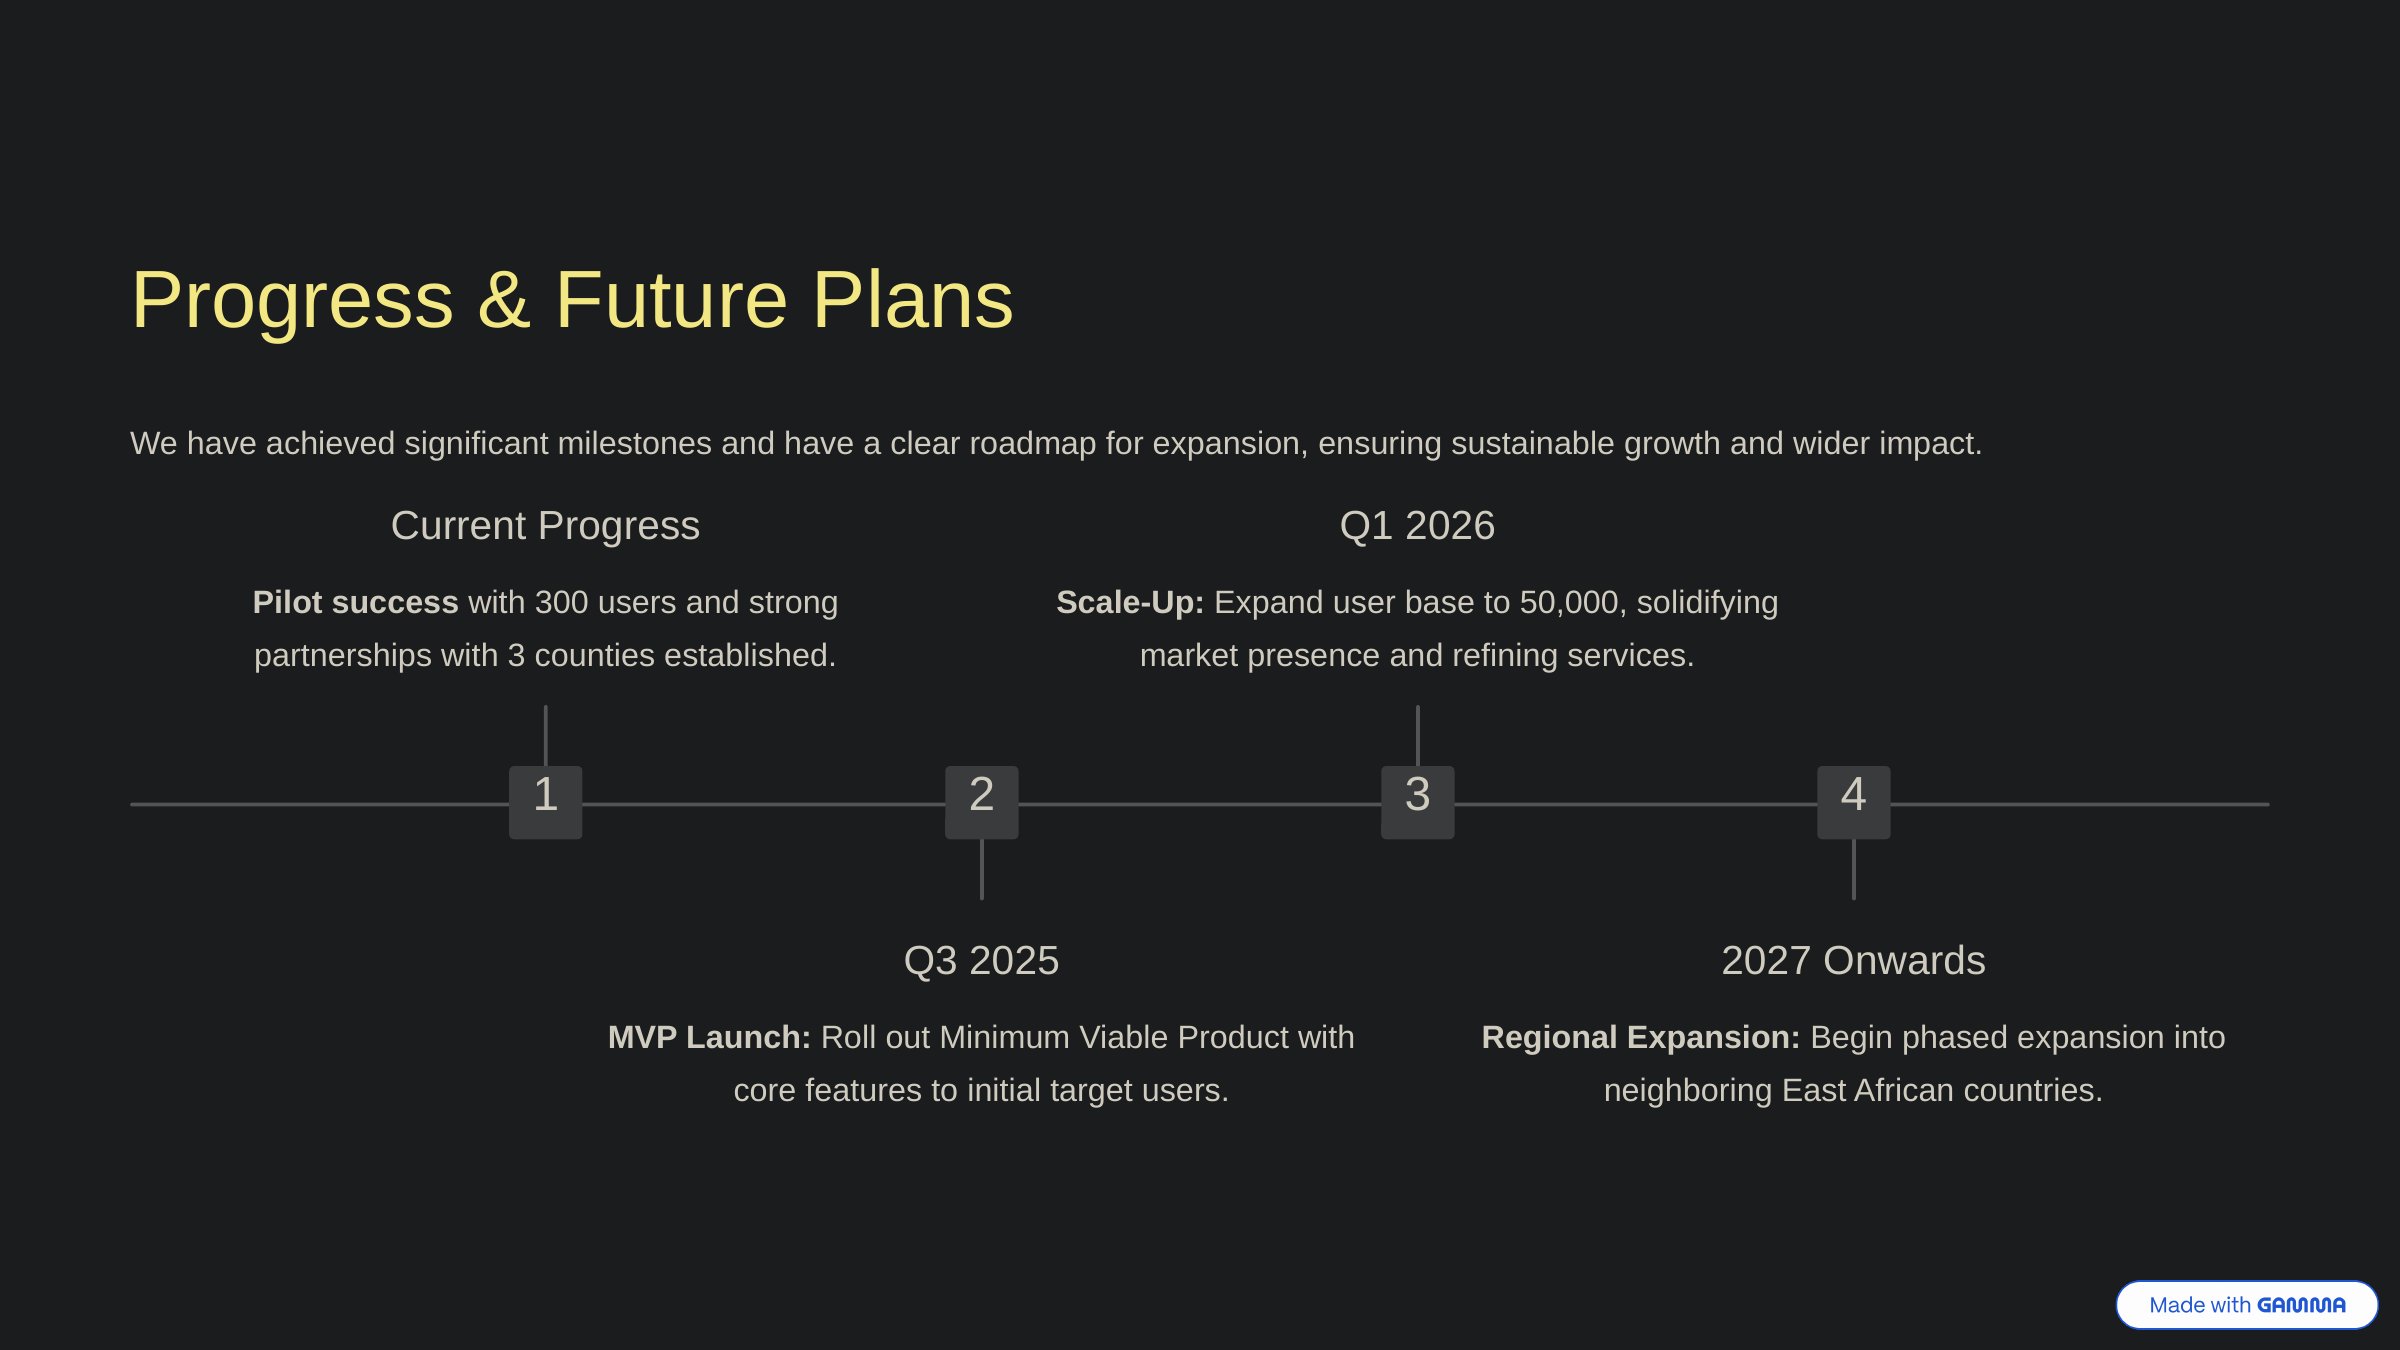

Progress & Future Plans
We have achieved significant milestones and have a clear roadmap for expansion, ensuring sustainable growth and wider impact.
Current Progress
Q1 2026
Pilot success with 300 users and strong partnerships with 3 counties established.
Scale-Up: Expand user base to 50,000, solidifying market presence and refining services.

1
2
3
4

Q3 2025
2027 Onwards
MVP Launch: Roll out Minimum Viable Product with core features to initial target users.
Regional Expansion: Begin phased expansion into neighboring East African countries.